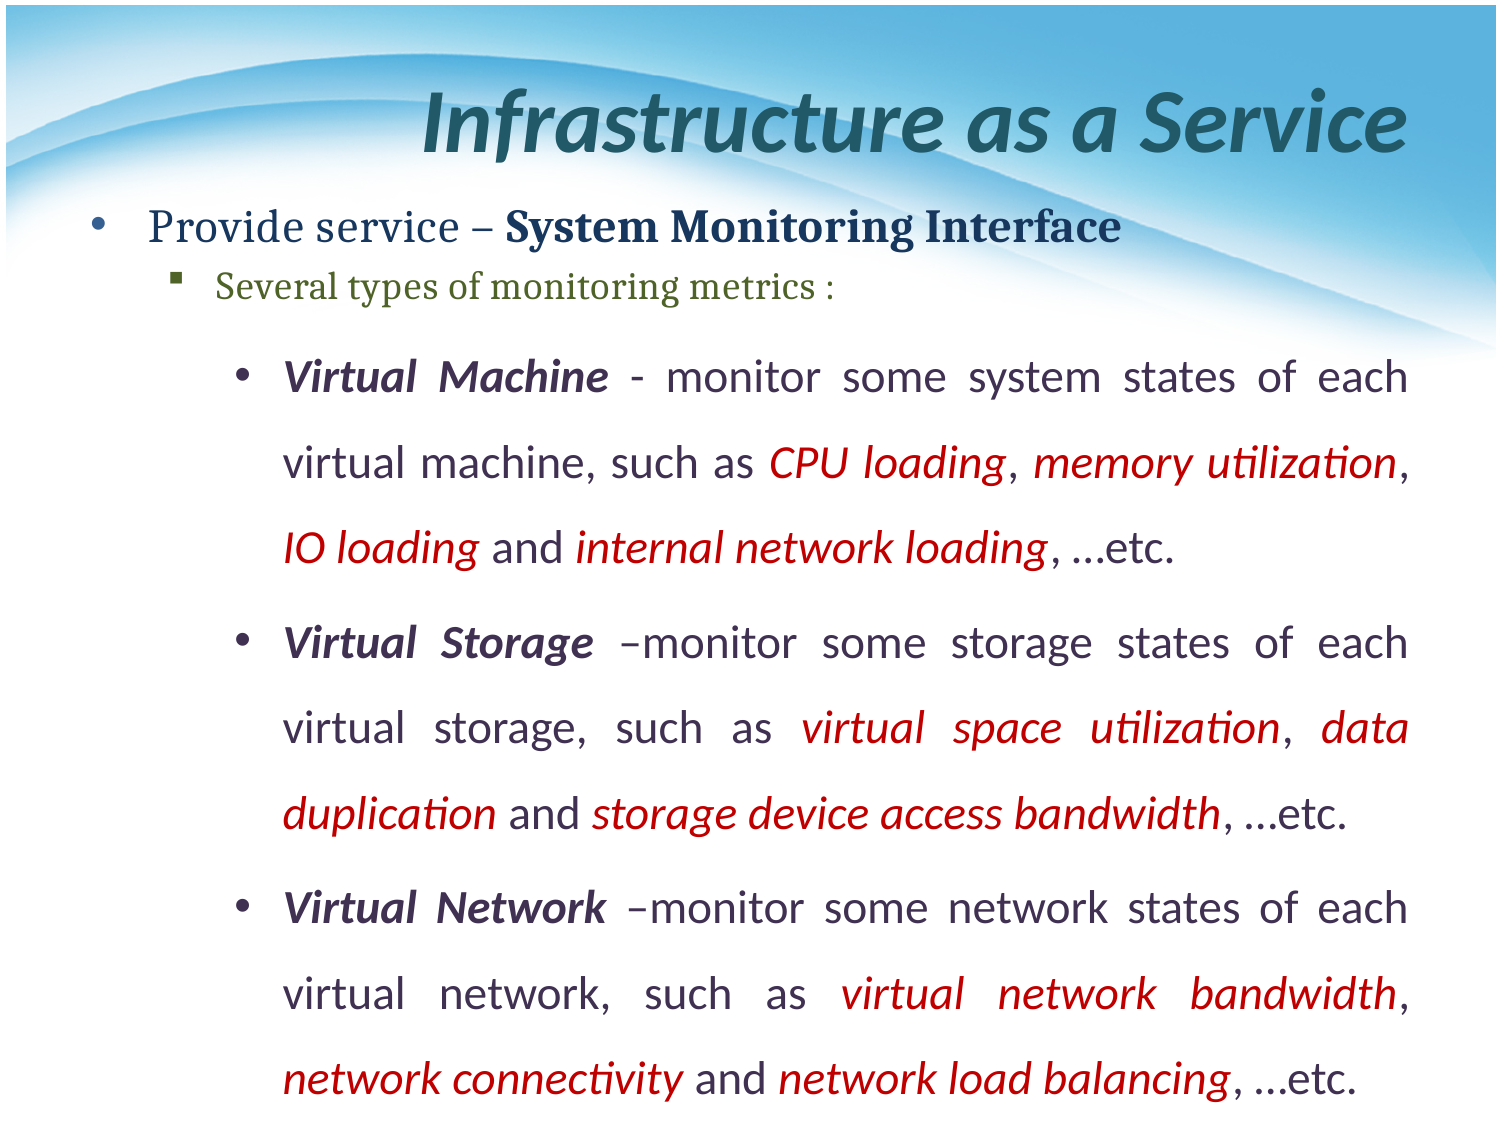

# Infrastructure as a Service
Provide service – System Monitoring Interface
Several types of monitoring metrics :
Virtual Machine - monitor some system states of each virtual machine, such as CPU loading, memory utilization, IO loading and internal network loading, …etc.
Virtual Storage –monitor some storage states of each virtual storage, such as virtual space utilization, data duplication and storage device access bandwidth, …etc.
Virtual Network –monitor some network states of each virtual network, such as virtual network bandwidth, network connectivity and network load balancing, …etc.